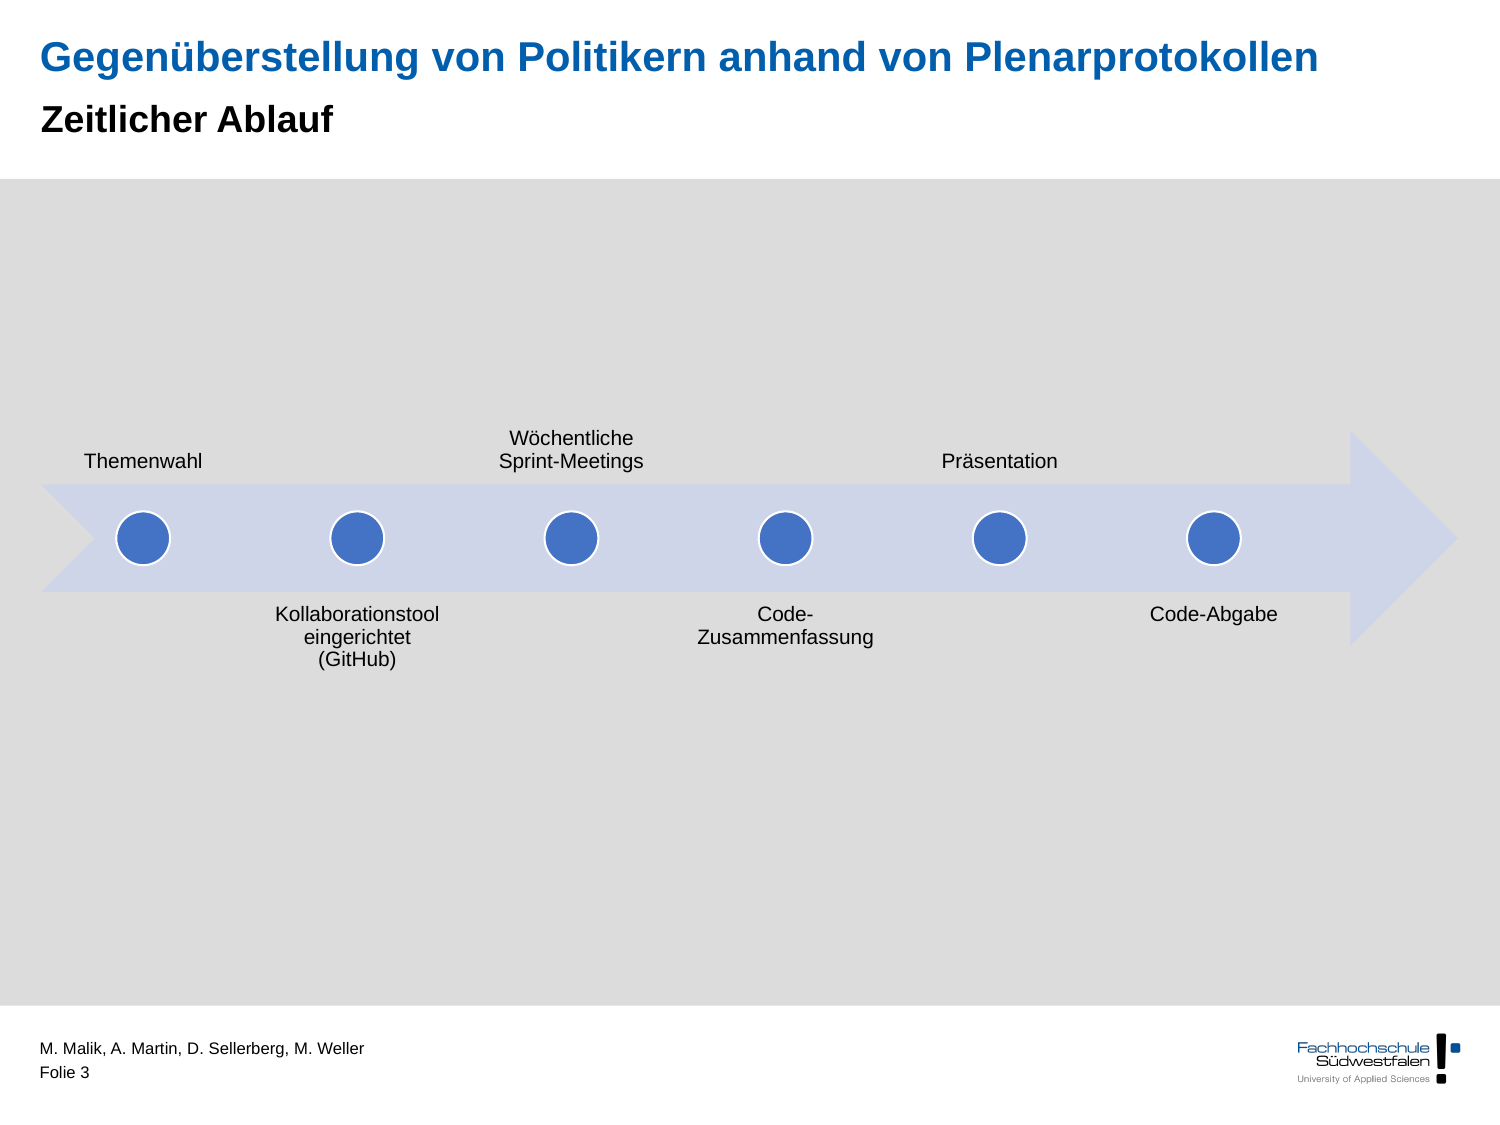

# Gegenüberstellung von Politikern anhand von Plenarprotokollen
Zeitlicher Ablauf
Themenwahl
Kollaborationstool eingerichtet (GitHub)
Wöchentliche Sprint-Meetings
Code-Zusammenfassung
Präsentation
Code-Abgabe
M. Malik, A. Martin, D. Sellerberg, M. Weller